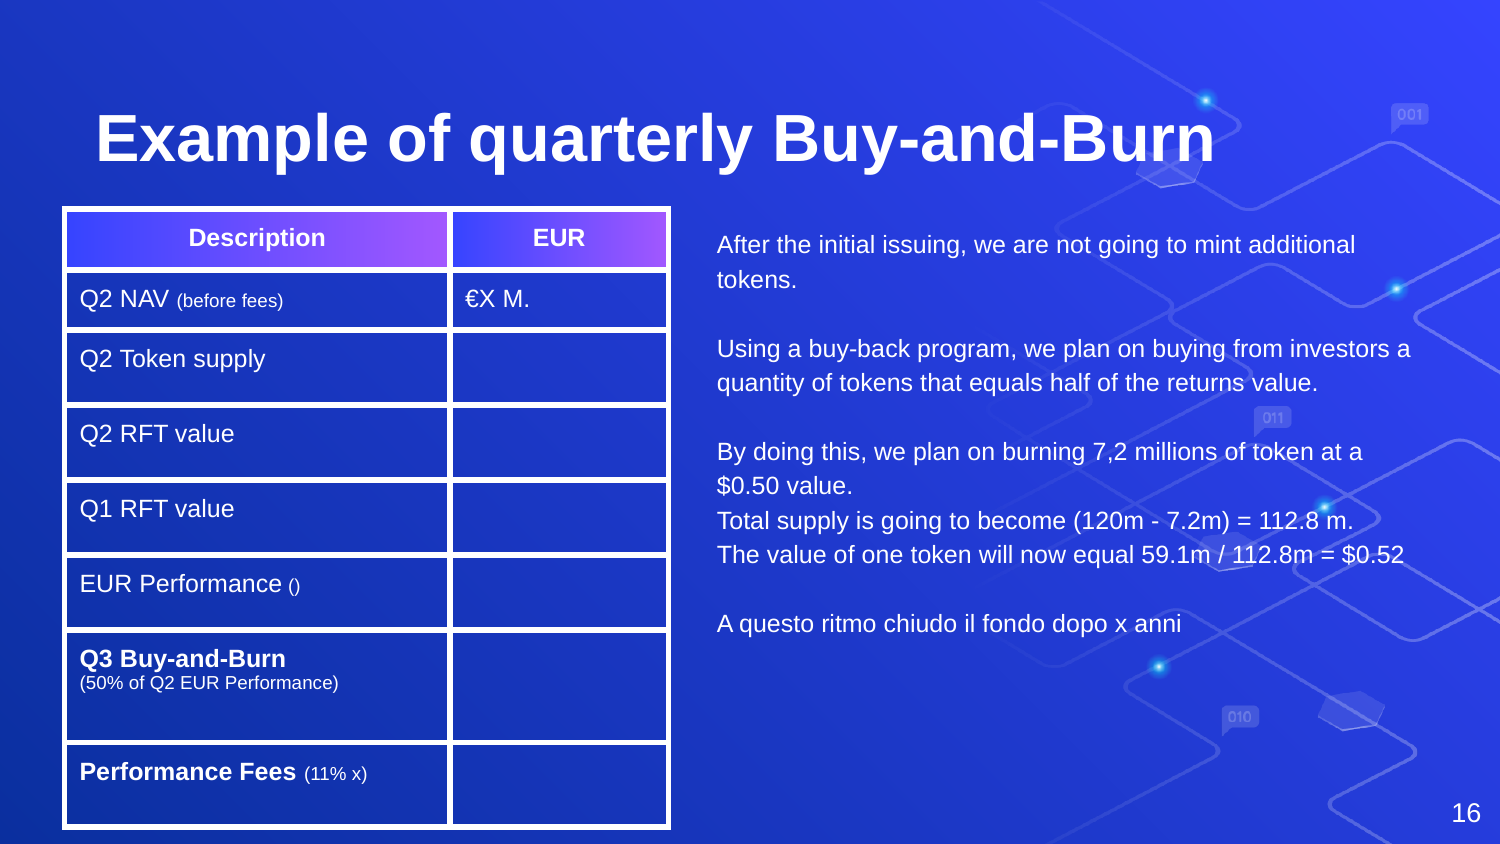

# Example of quarterly Buy-and-Burn
After the initial issuing, we are not going to mint additional tokens.

Using a buy-back program, we plan on buying from investors a quantity of tokens that equals half of the returns value.

By doing this, we plan on burning 7,2 millions of token at a $0.50 value.
Total supply is going to become (120m - 7.2m) = 112.8 m.
The value of one token will now equal 59.1m / 112.8m = $0.52

A questo ritmo chiudo il fondo dopo x anni

| Description | EUR |
| --- | --- |
| Q2 NAV (before fees) | €X M. |
| Q2 Token supply |  |
| Q2 RFT value |  |
| Q1 RFT value |  |
| EUR Performance () |  |
| Q3 Buy-and-Burn (50% of Q2 EUR Performance) |  |
| Performance Fees (11% x) |  |
16